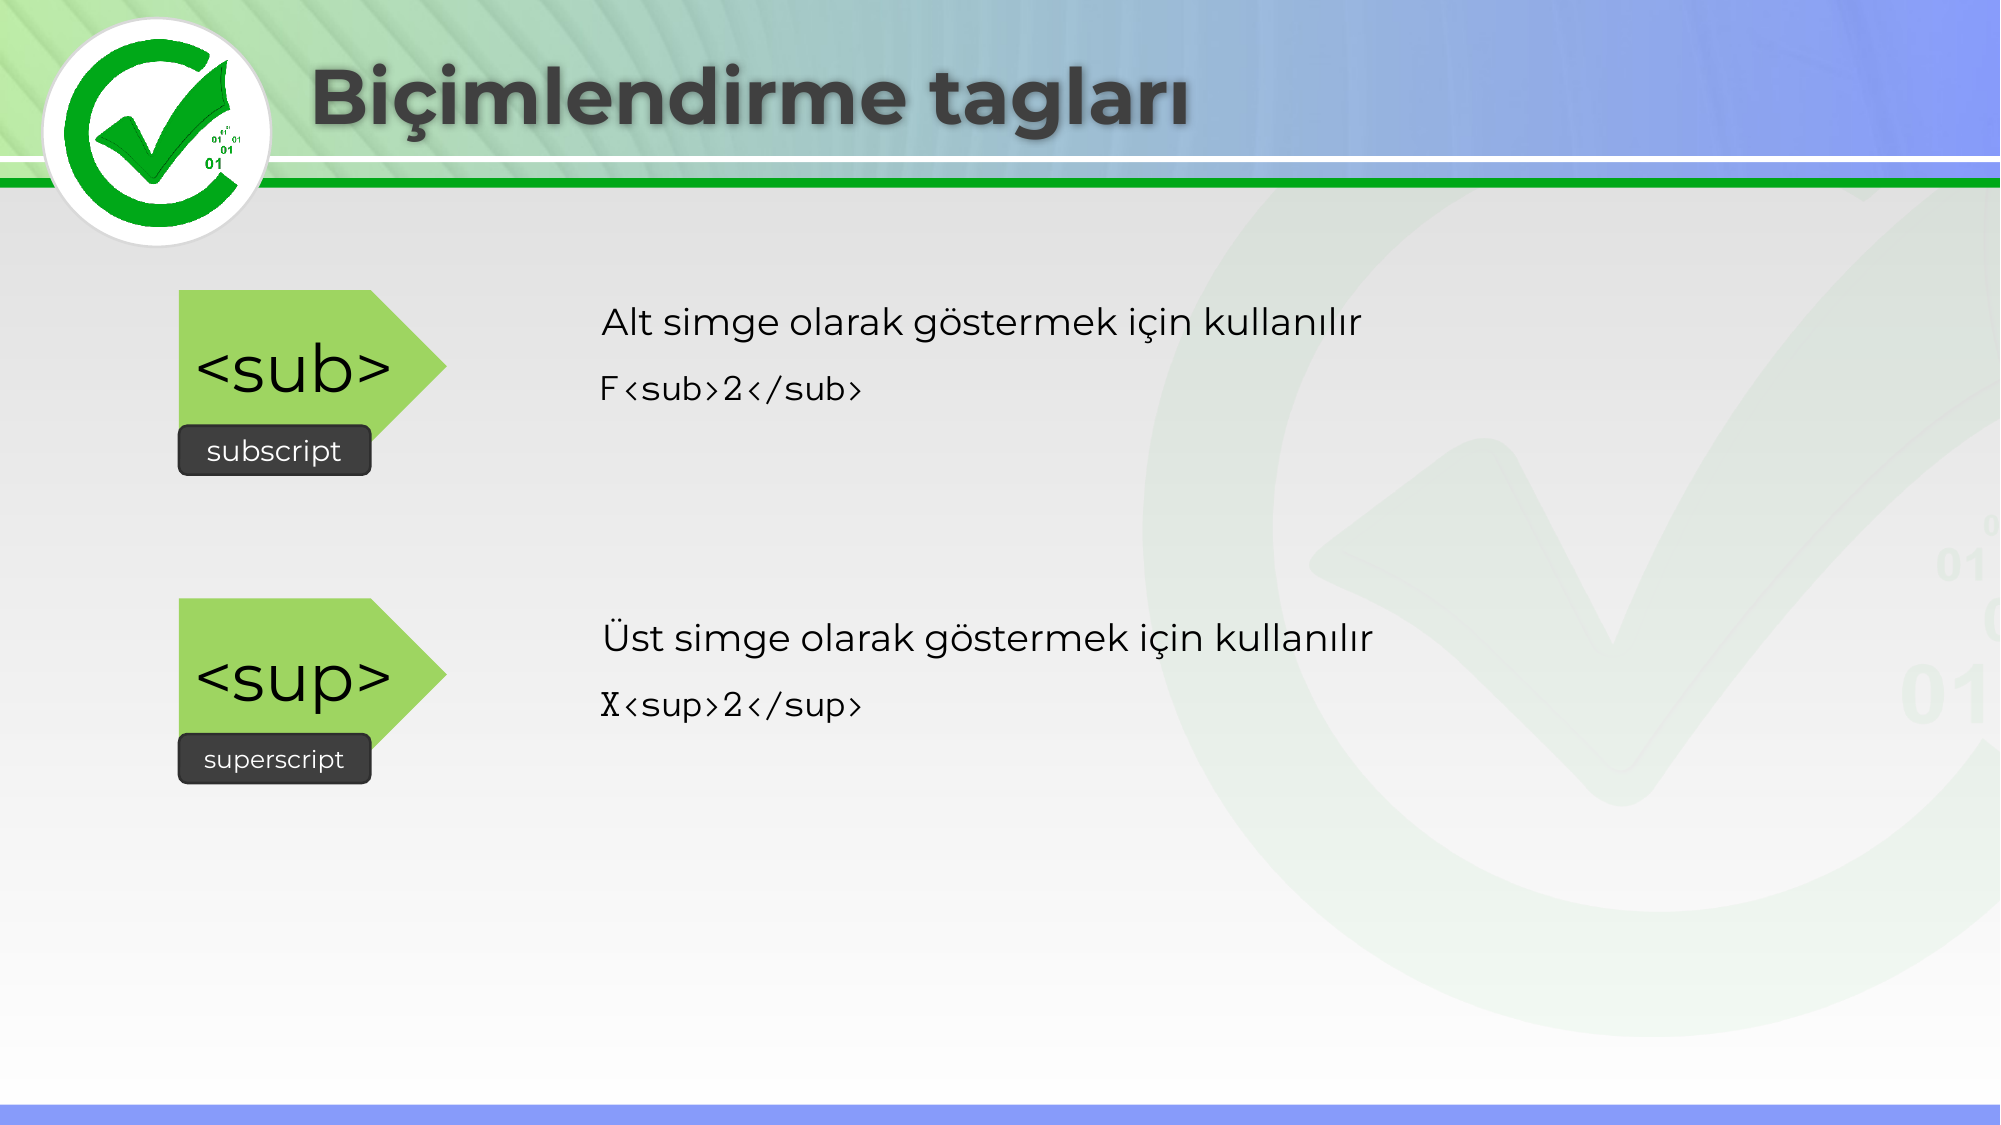

Biçimlendirme tagları
<sub>
subscript
Alt simge olarak göstermek için kullanılır
F<sub>2</sub>
<sup>
superscript
Üst simge olarak göstermek için kullanılır
X<sup>2</sup>